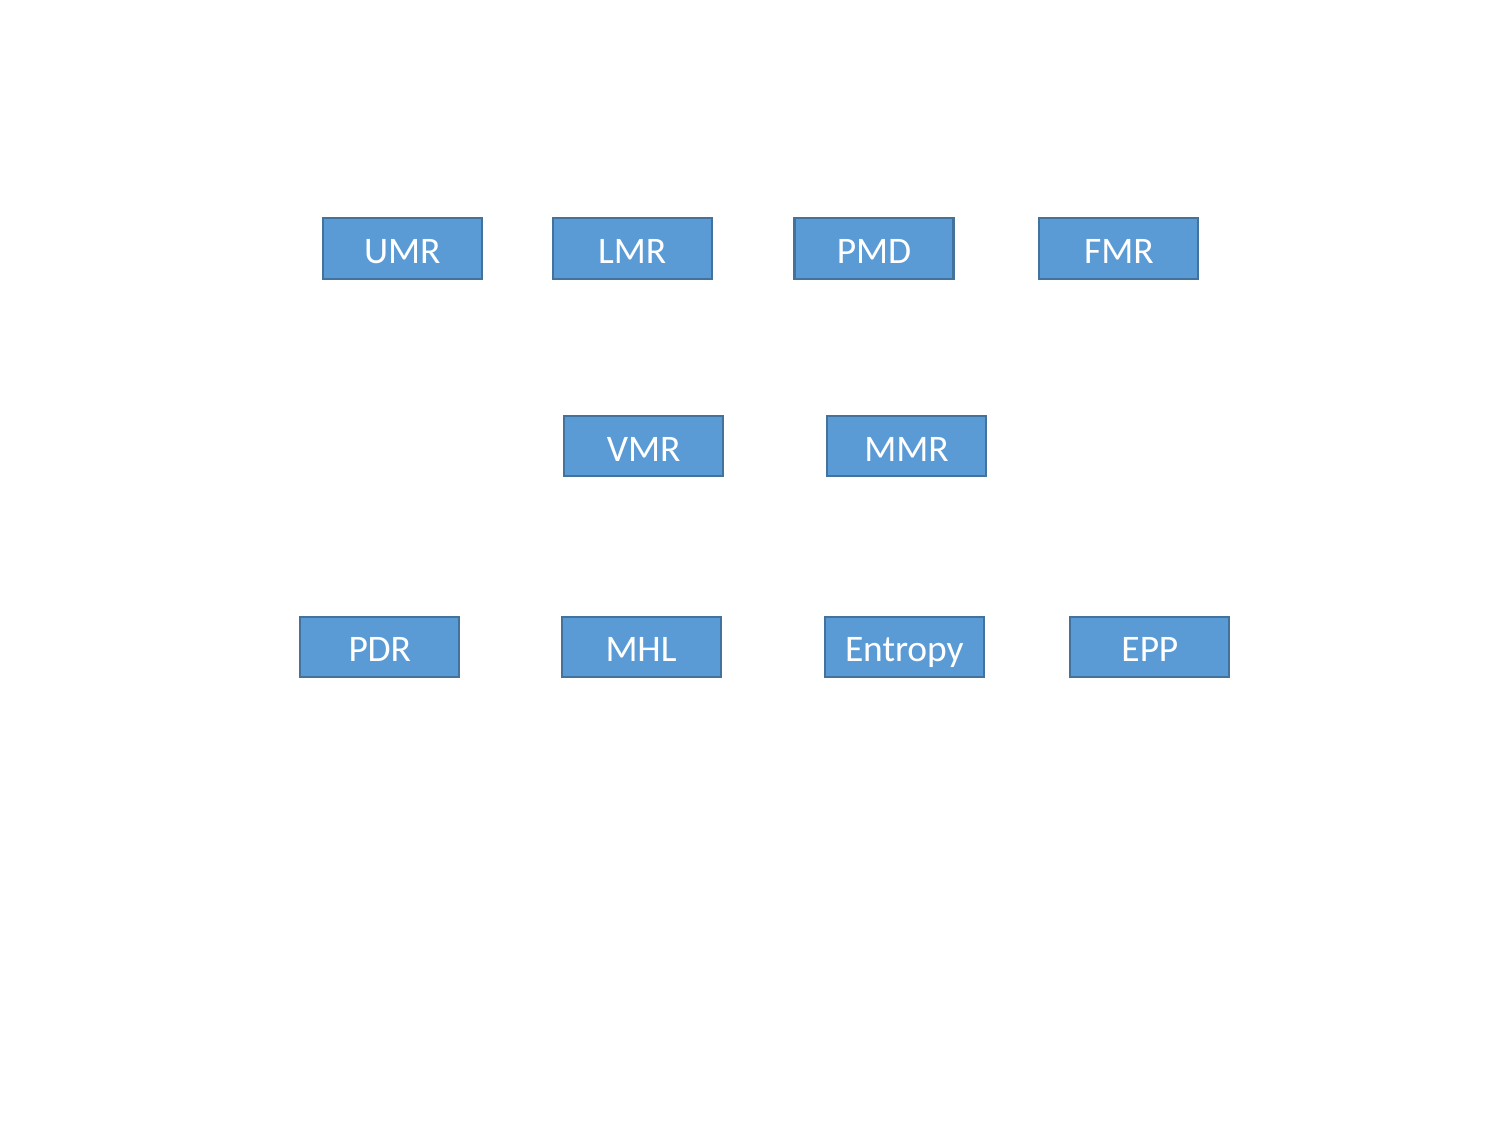

PMD
LMR
FMR
UMR
MMR
VMR
MHL
Entropy
EPP
PDR